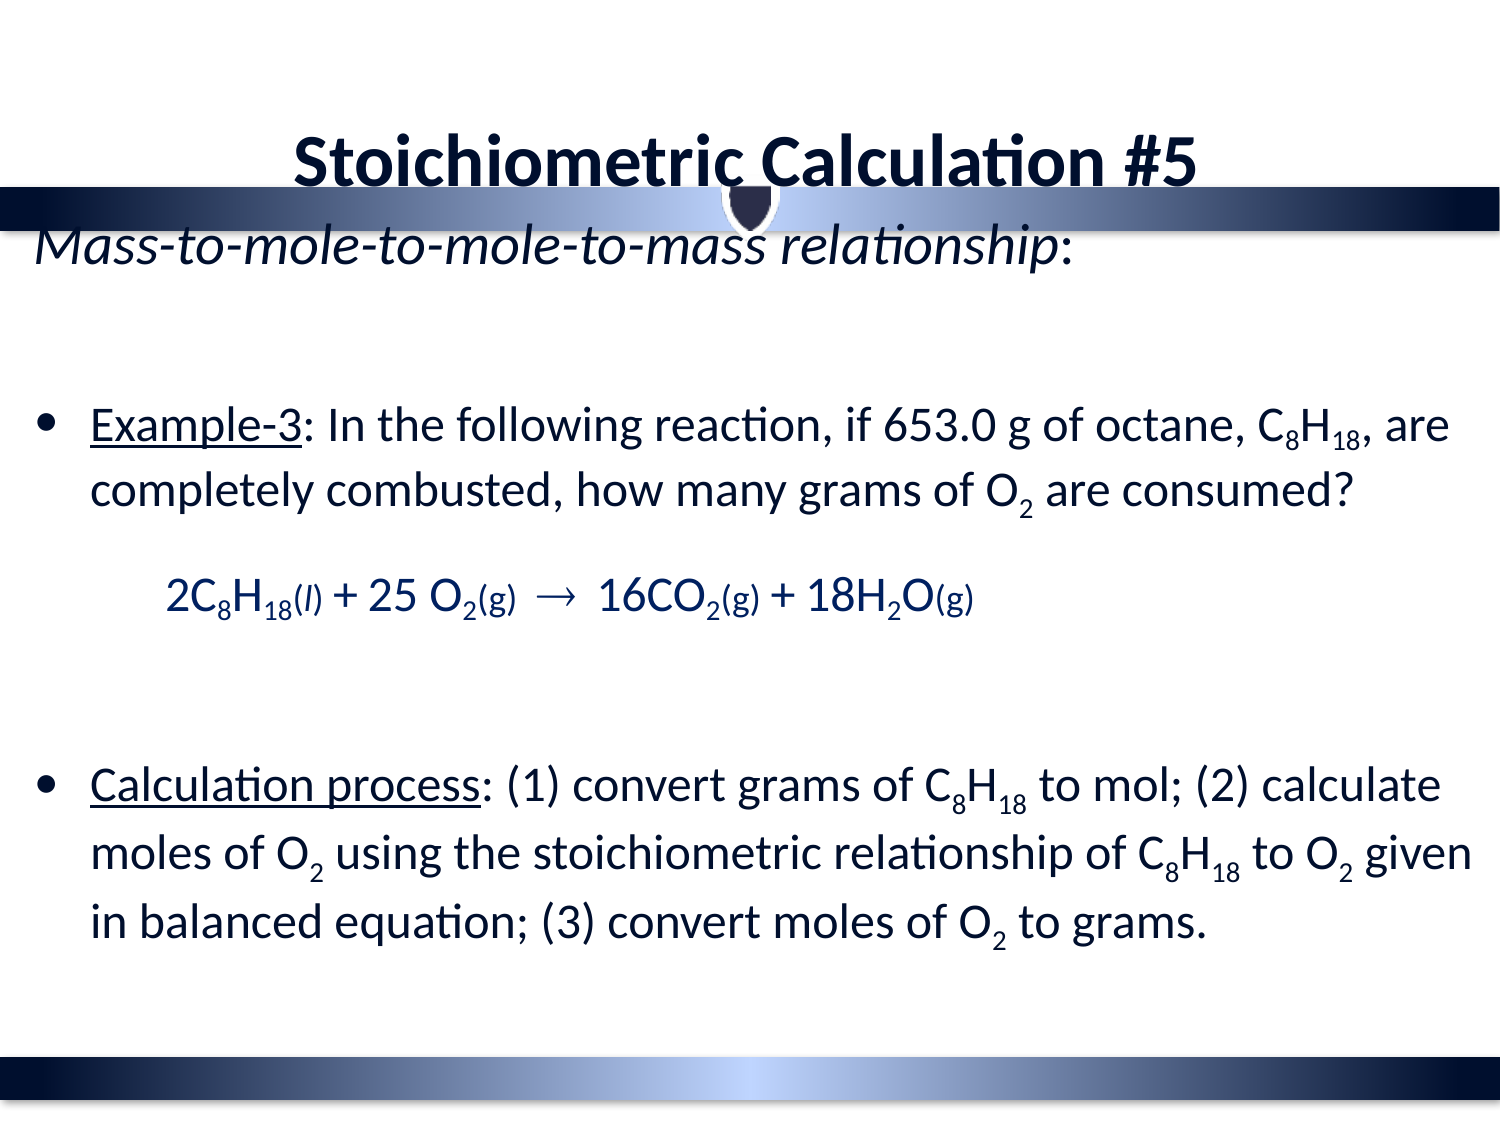

# Stoichiometric Calculation #5
Mass-to-mole-to-mole-to-mass relationship:

Example-3: In the following reaction, if 653.0 g of octane, C8H18, are completely combusted, how many grams of O2 are consumed?
	2C8H18(l) + 25 O2(g)  →  16CO2(g) + 18H2O(g)

Calculation process: (1) convert grams of C8H18 to mol; (2) calculate moles of O2 using the stoichiometric relationship of C8H18 to O2 given in balanced equation; (3) convert moles of O2 to grams.